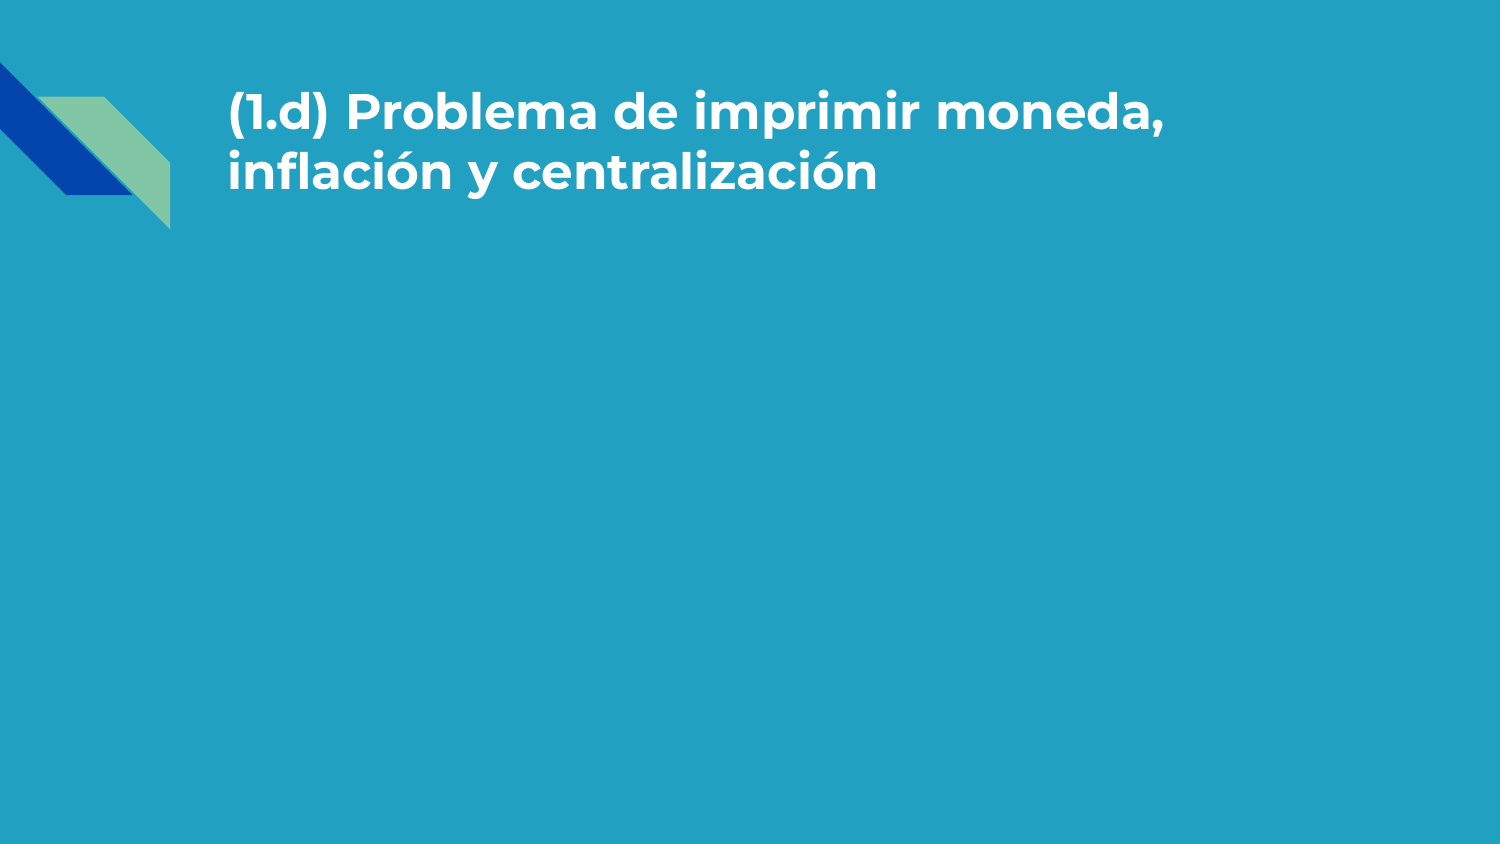

# (1.d) Problema de imprimir moneda, inflación y centralización